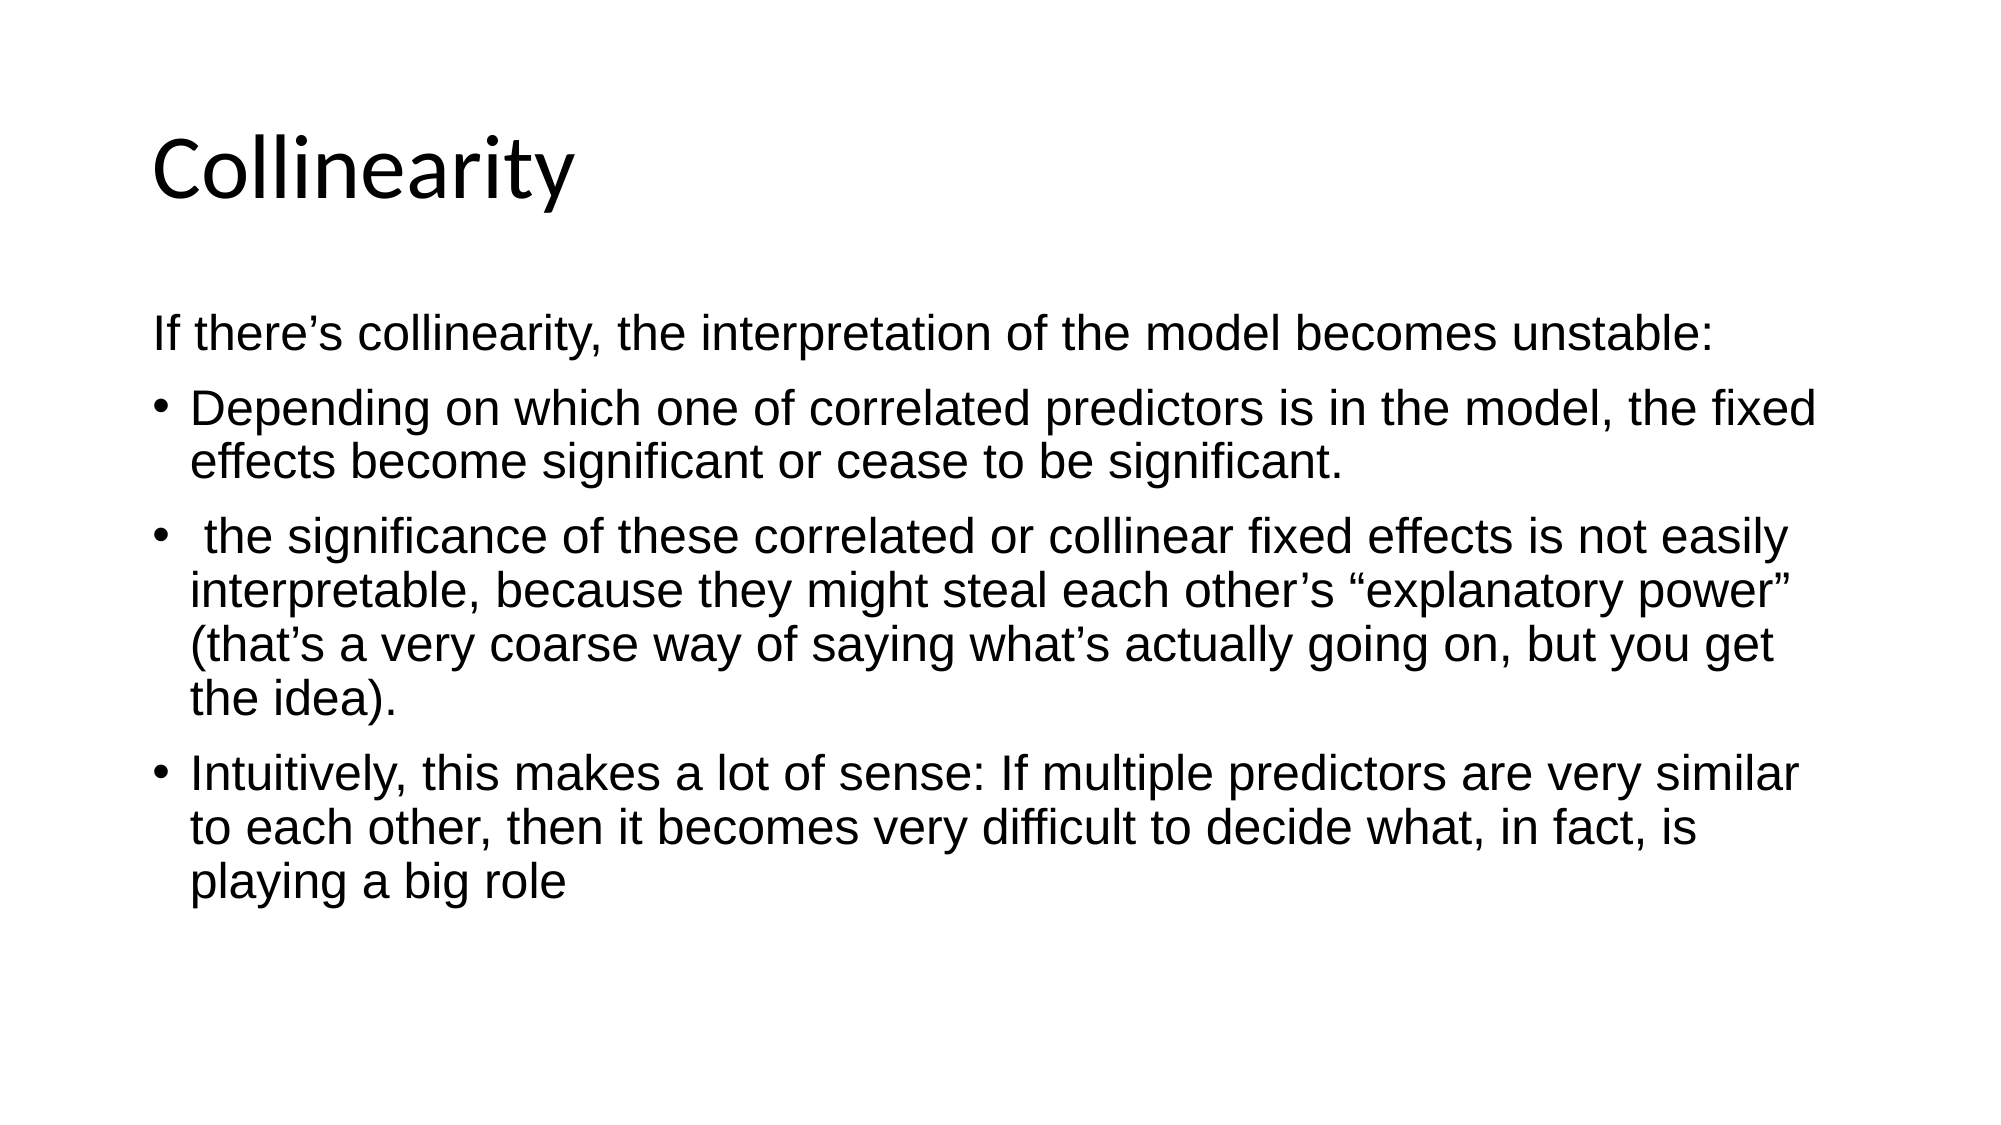

# Collinearity
If there’s collinearity, the interpretation of the model becomes unstable:
Depending on which one of correlated predictors is in the model, the fixed effects become significant or cease to be significant.
 the significance of these correlated or collinear fixed effects is not easily interpretable, because they might steal each other’s “explanatory power” (that’s a very coarse way of saying what’s actually going on, but you get the idea).
Intuitively, this makes a lot of sense: If multiple predictors are very similar to each other, then it becomes very difficult to decide what, in fact, is playing a big role